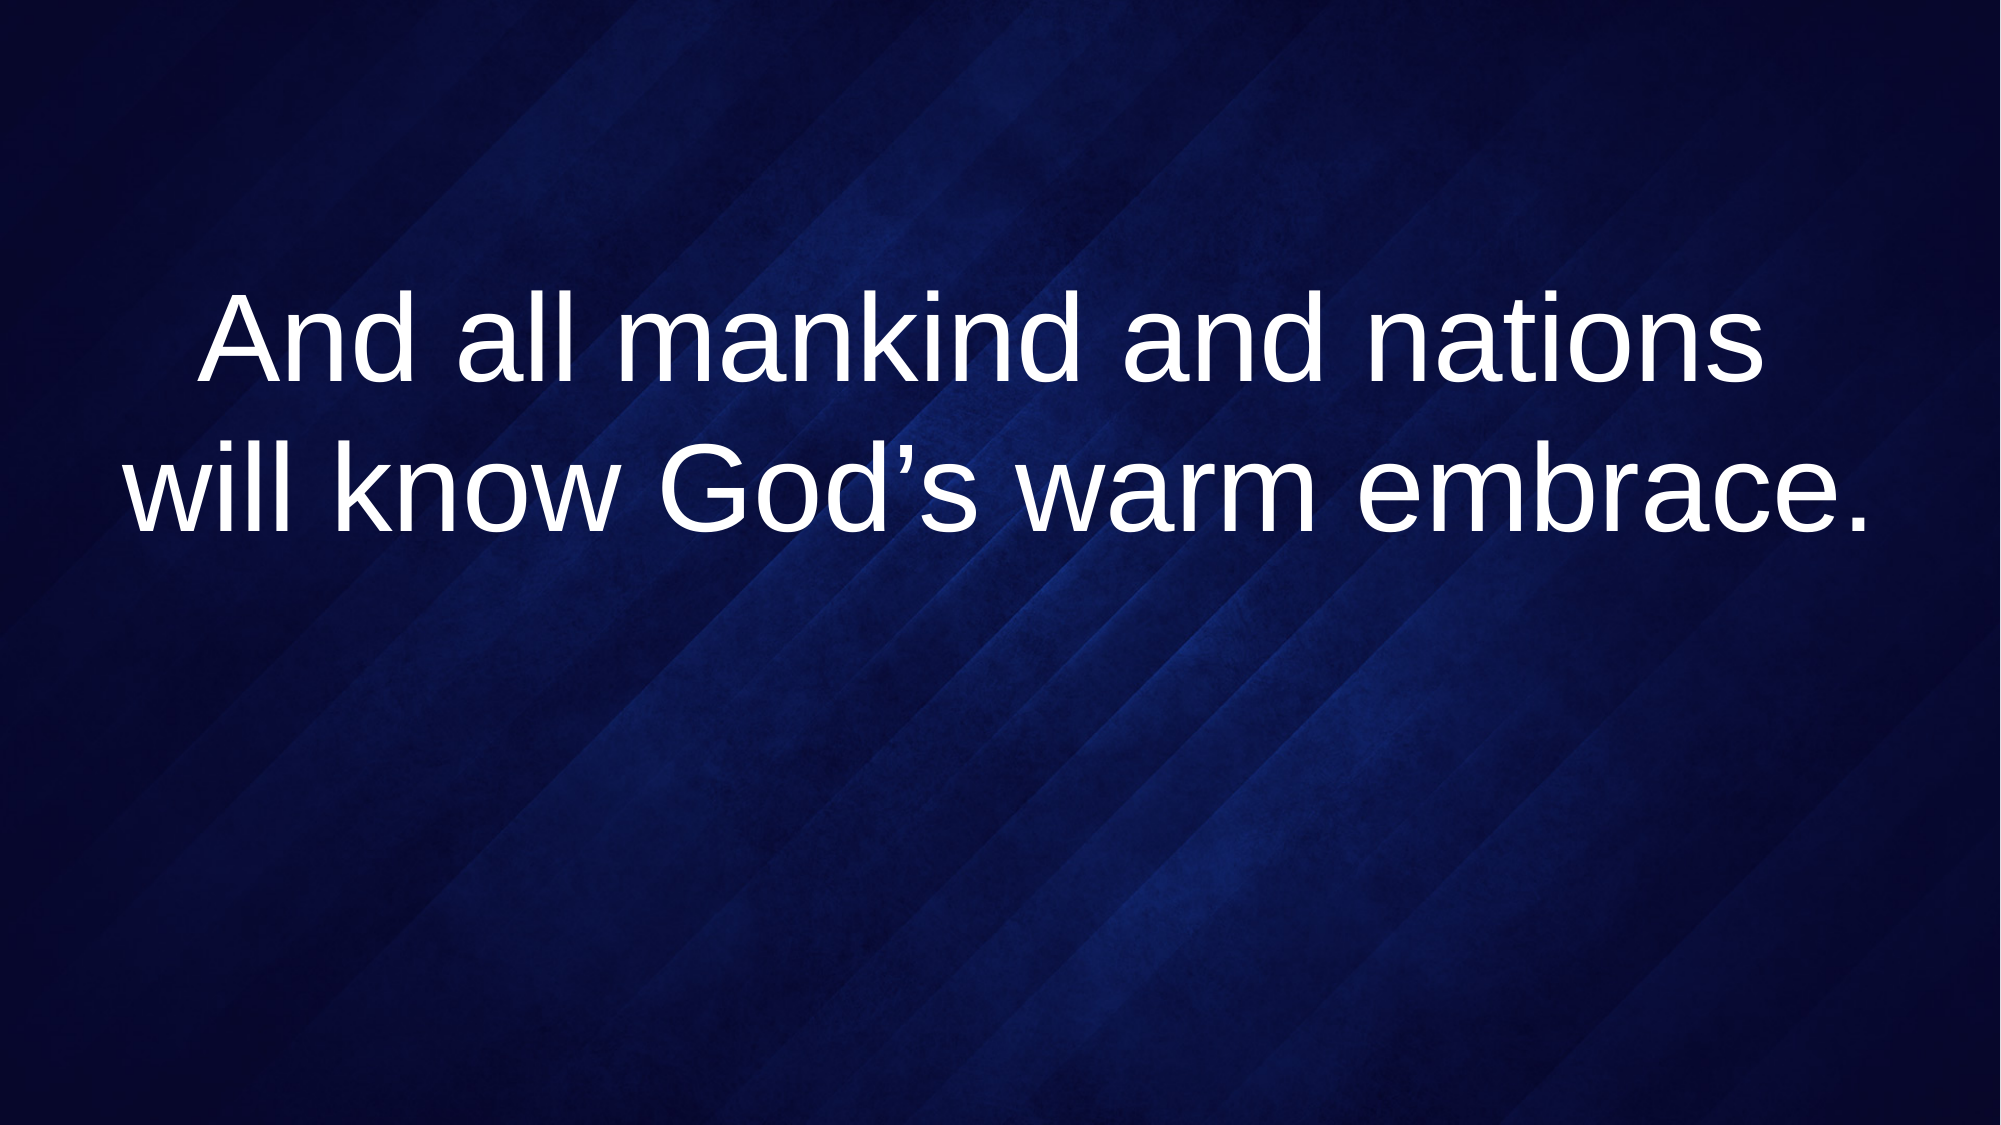

# And all mankind and nations will know God’s warm embrace.